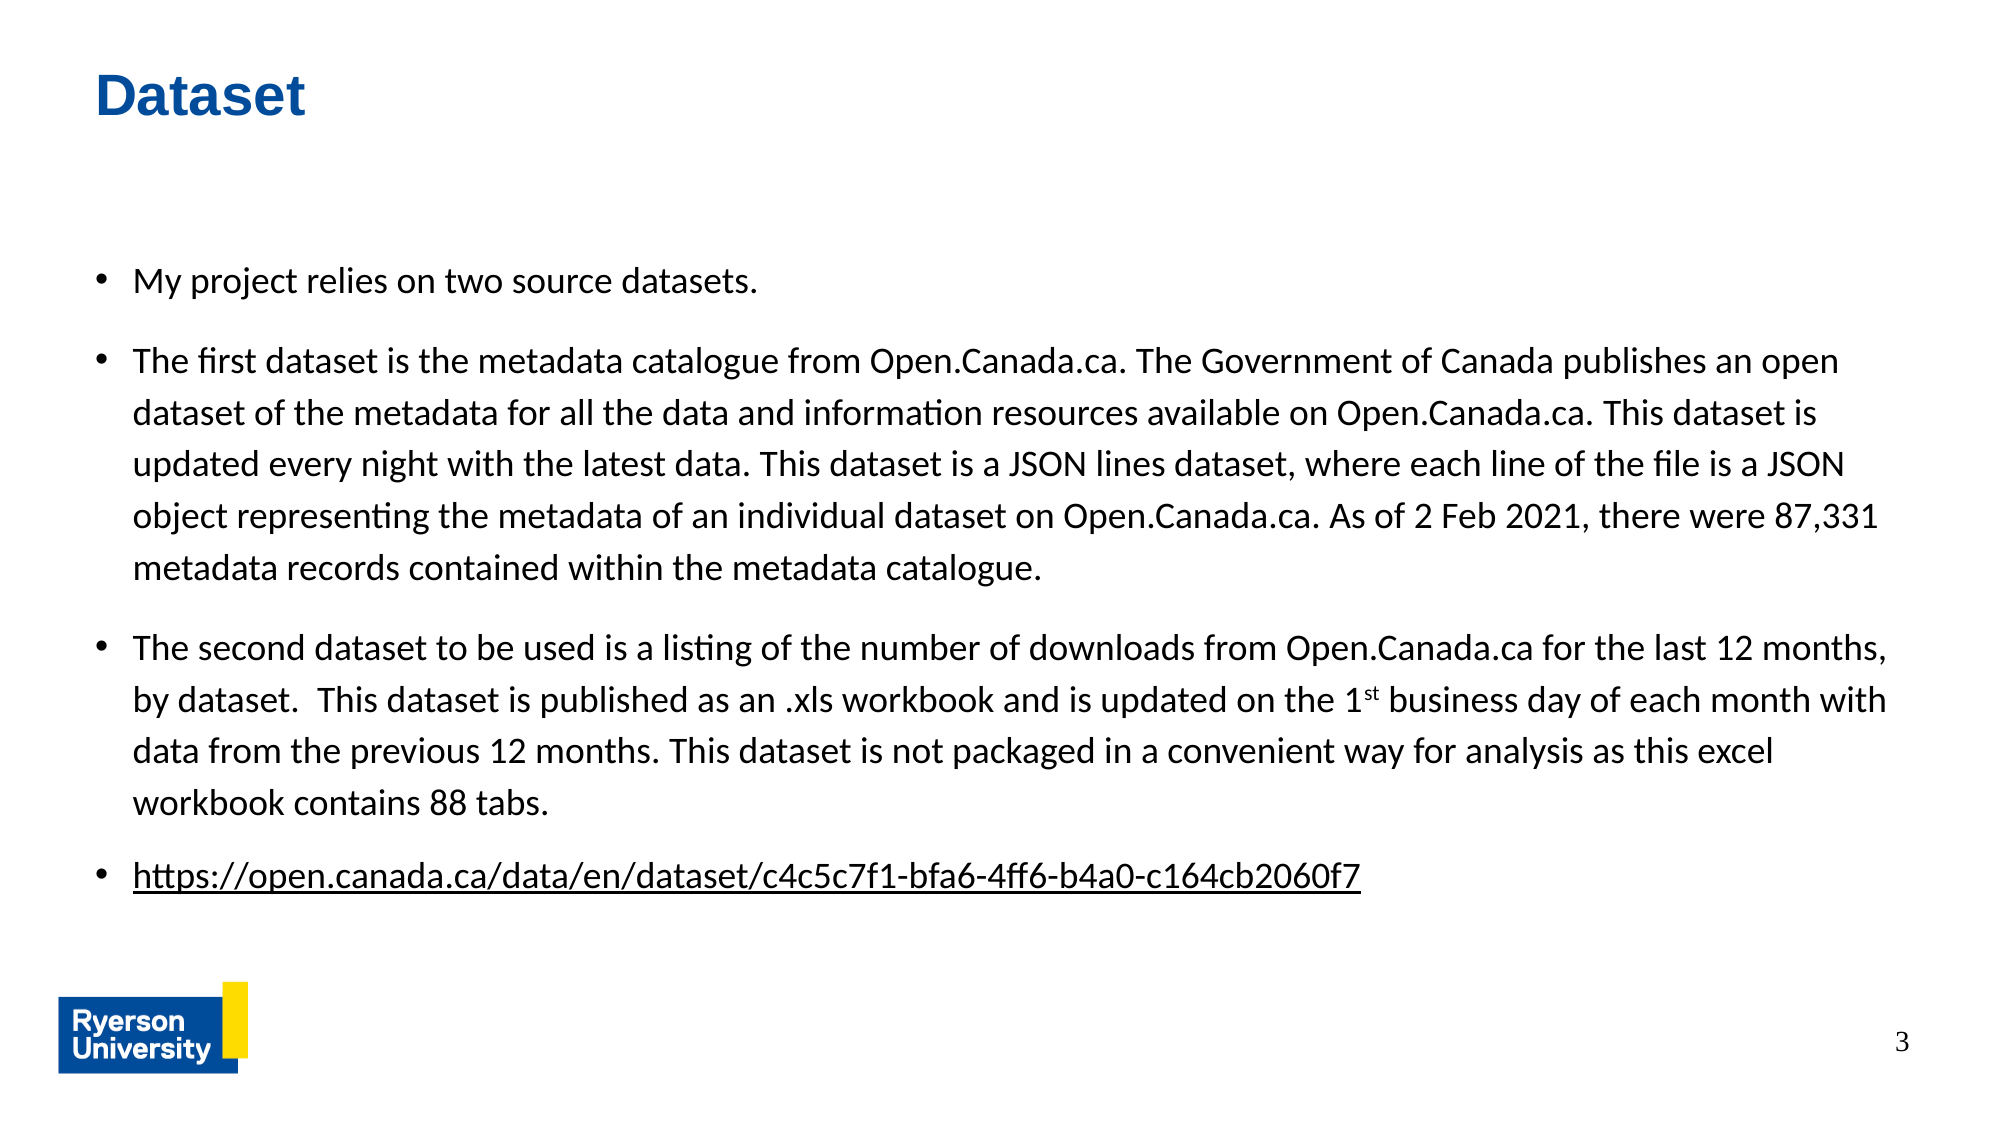

# Dataset
My project relies on two source datasets.
The first dataset is the metadata catalogue from Open.Canada.ca. The Government of Canada publishes an open dataset of the metadata for all the data and information resources available on Open.Canada.ca. This dataset is updated every night with the latest data. This dataset is a JSON lines dataset, where each line of the file is a JSON object representing the metadata of an individual dataset on Open.Canada.ca. As of 2 Feb 2021, there were 87,331 metadata records contained within the metadata catalogue.
The second dataset to be used is a listing of the number of downloads from Open.Canada.ca for the last 12 months, by dataset.  This dataset is published as an .xls workbook and is updated on the 1st business day of each month with data from the previous 12 months. This dataset is not packaged in a convenient way for analysis as this excel workbook contains 88 tabs.
https://open.canada.ca/data/en/dataset/c4c5c7f1-bfa6-4ff6-b4a0-c164cb2060f7

3